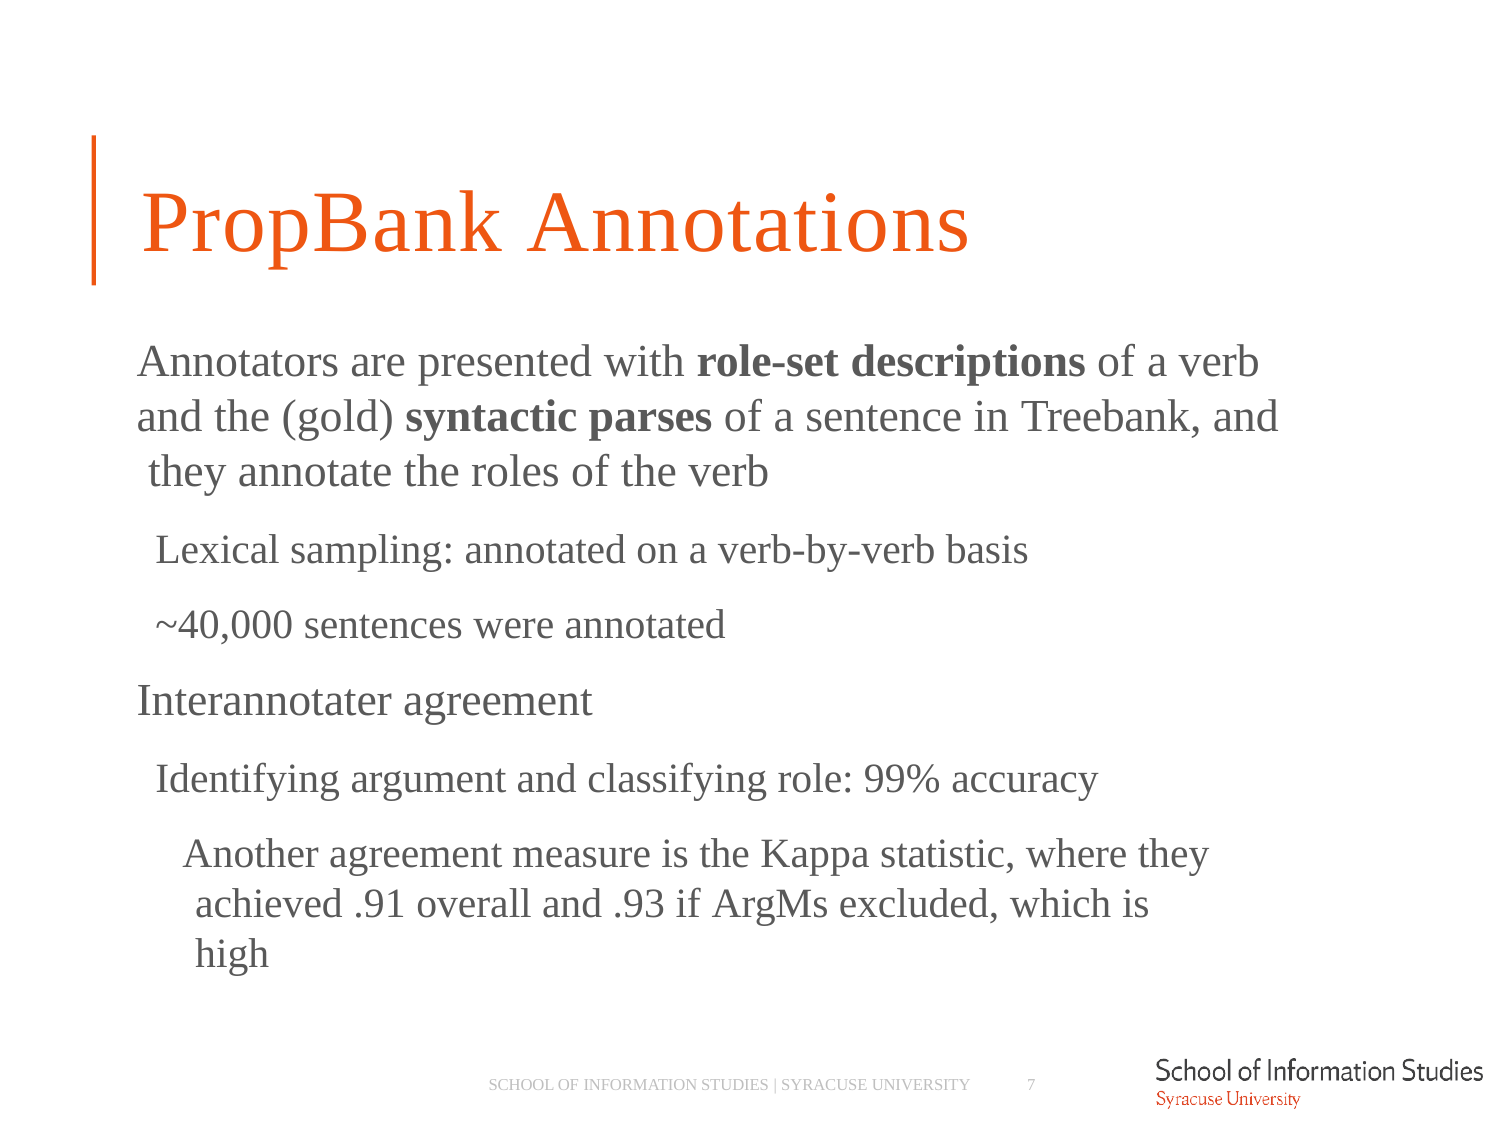

# PropBank Annotations
Annotators are presented with role-set descriptions of a verb  and the (gold) syntactic parses of a sentence in Treebank, and  they annotate the roles of the verb
­ Lexical sampling: annotated on a verb-by-verb basis
­ ~40,000 sentences were annotated
Interannotater agreement
­ Identifying argument and classifying role: 99% accuracy
­ Another agreement measure is the Kappa statistic, where they  achieved .91 overall and .93 if ArgMs excluded, which is high
SCHOOL OF INFORMATION STUDIES | SYRACUSE UNIVERSITY
7